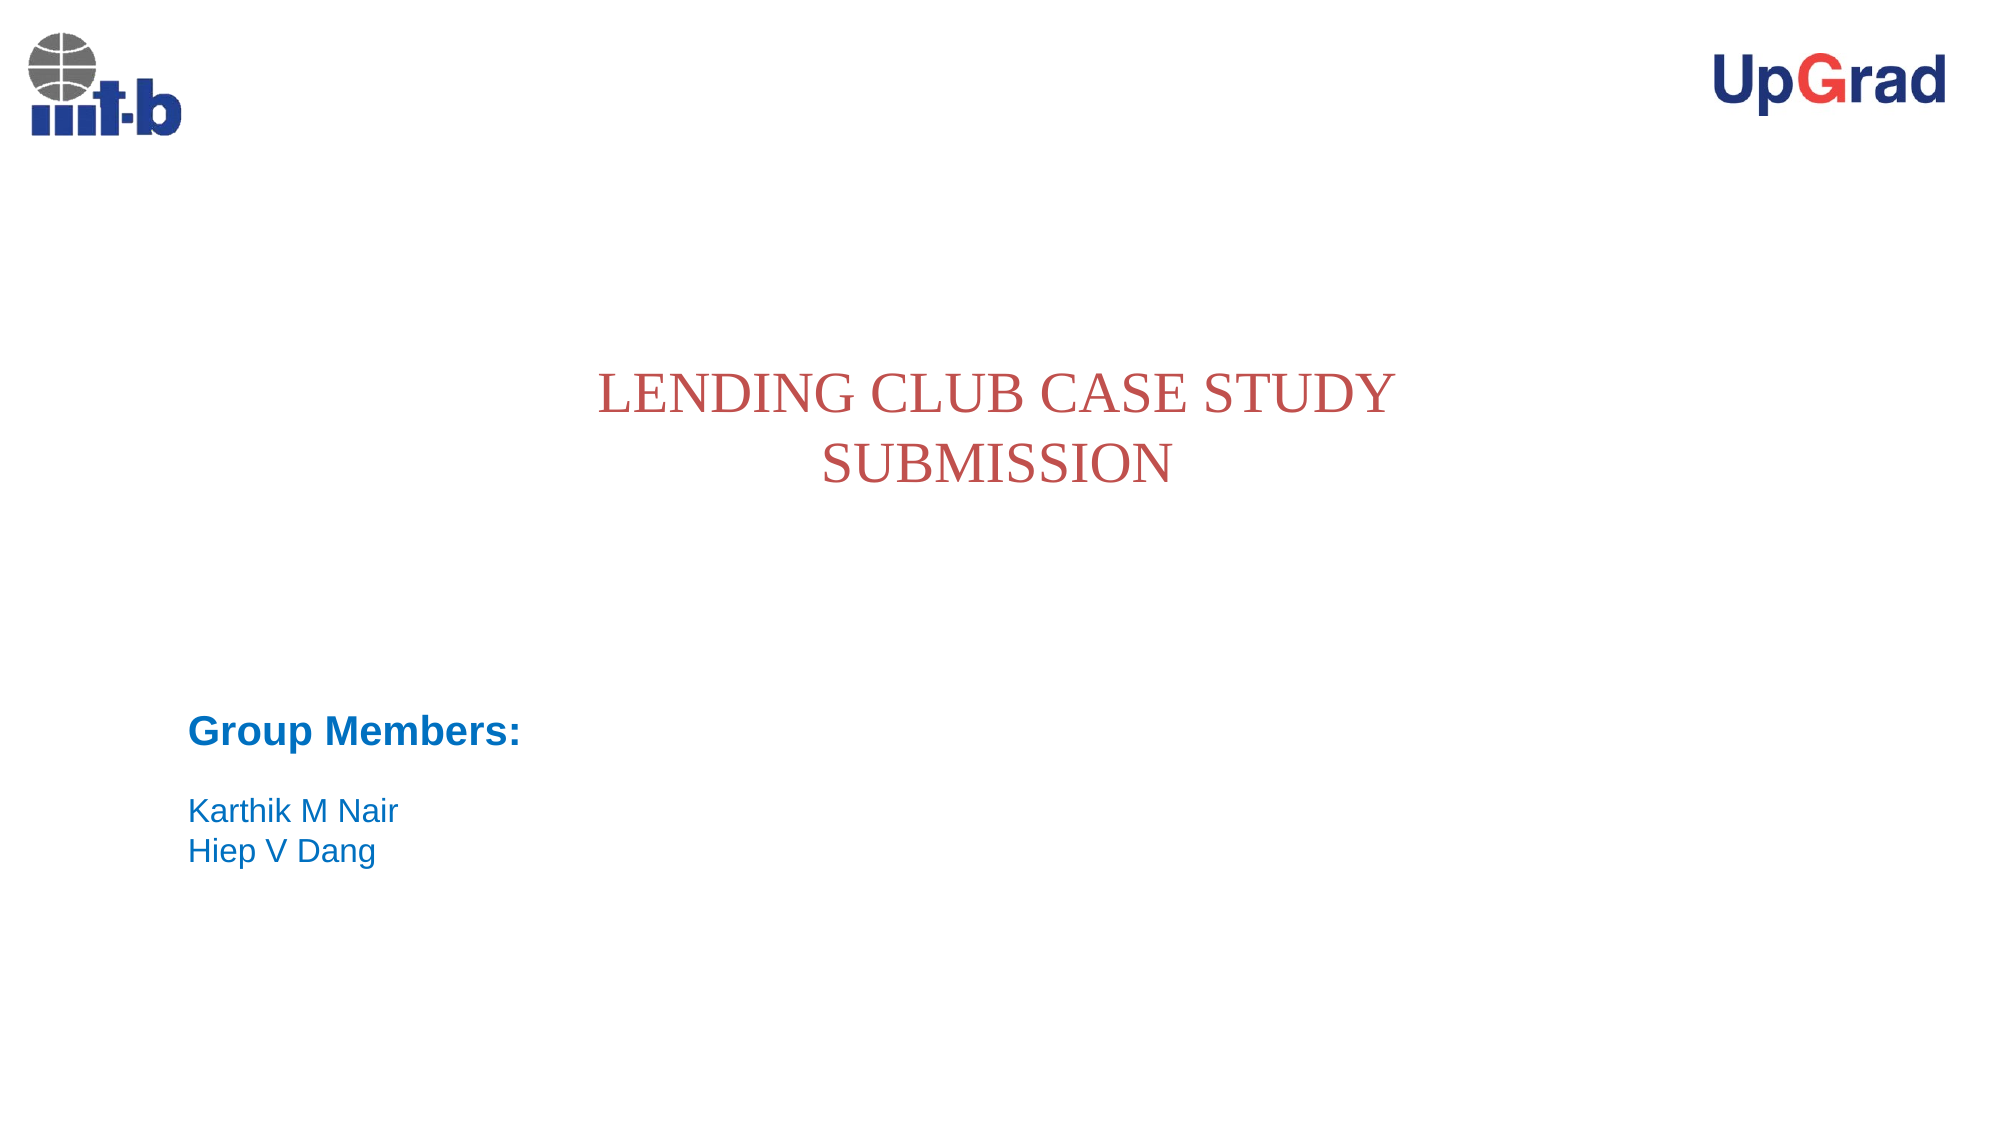

# LENDING CLUB CASE STUDY SUBMISSION
Group Members:

Karthik M Nair
Hiep V Dang